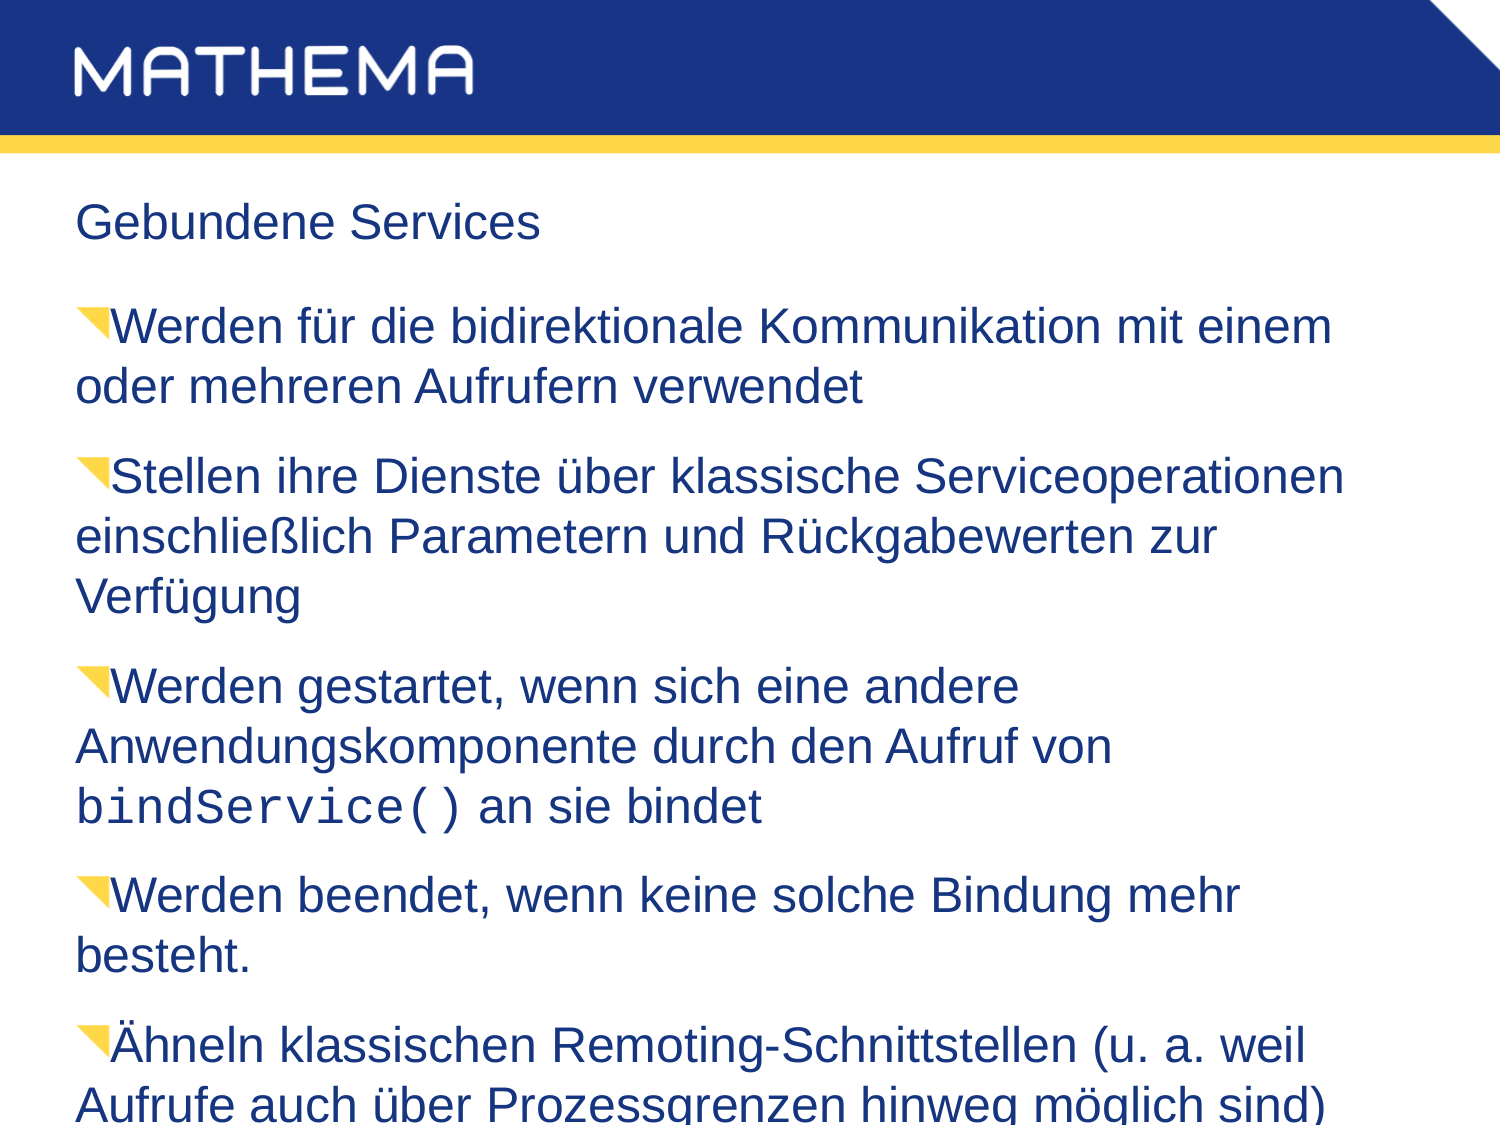

# Gebundene Services
Werden für die bidirektionale Kommunikation mit einem oder mehreren Aufrufern verwendet
Stellen ihre Dienste über klassische Serviceoperationen einschließlich Parametern und Rückgabewerten zur Verfügung
Werden gestartet, wenn sich eine andere Anwendungskomponente durch den Aufruf von bindService() an sie bindet
Werden beendet, wenn keine solche Bindung mehr besteht.
Ähneln klassischen Remoting-Schnittstellen (u. a. weil Aufrufe auch über Prozessgrenzen hinweg möglich sind)